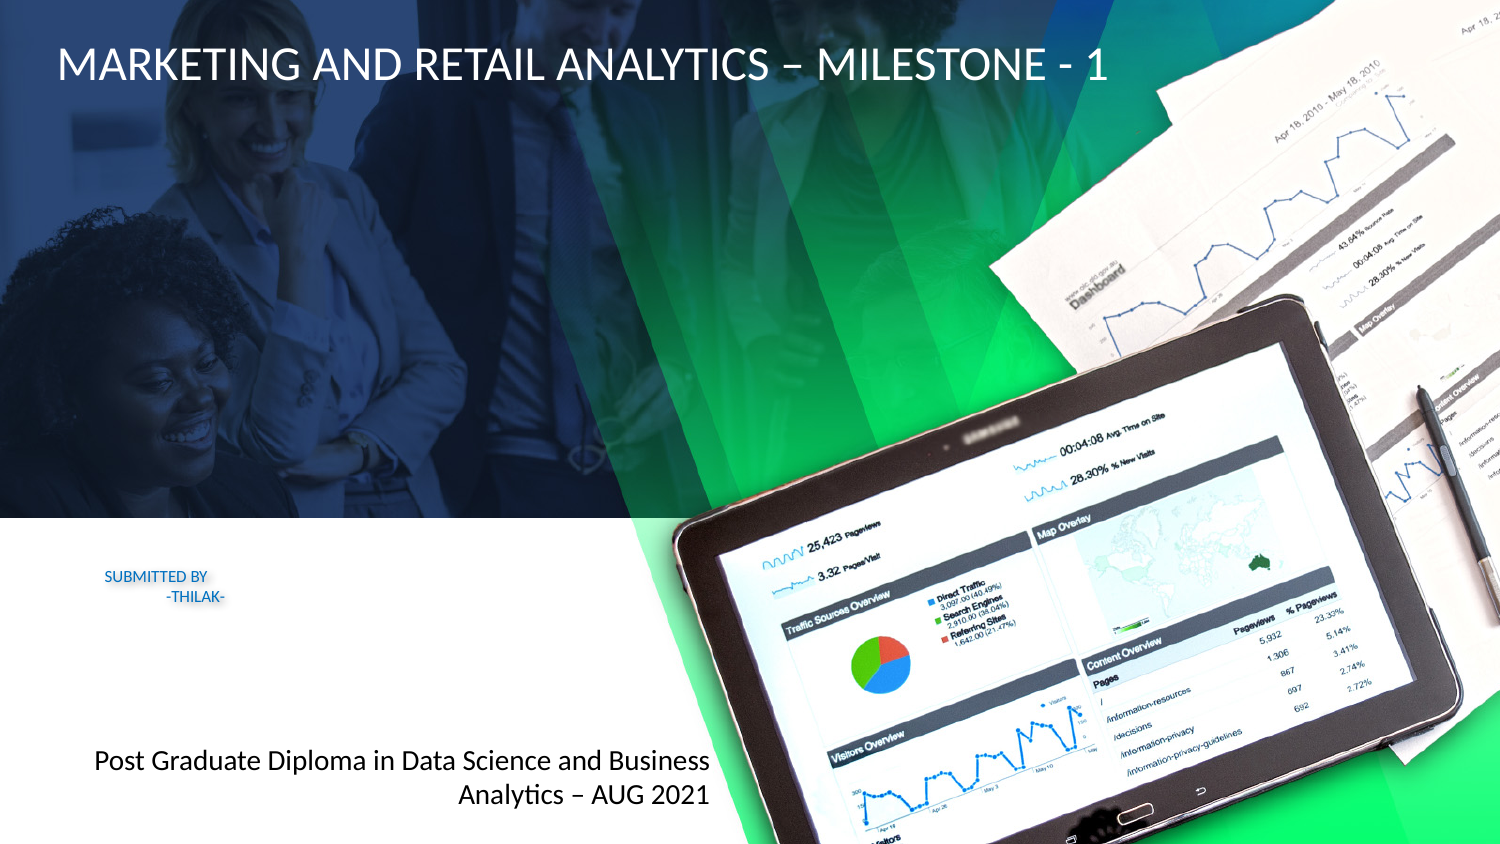

MARKETING AND RETAIL ANALYTICS – MILESTONE - 1
# SUBMITTED BY -THILAK-

 Post Graduate Diploma in Data Science and Business Analytics – AUG 2021